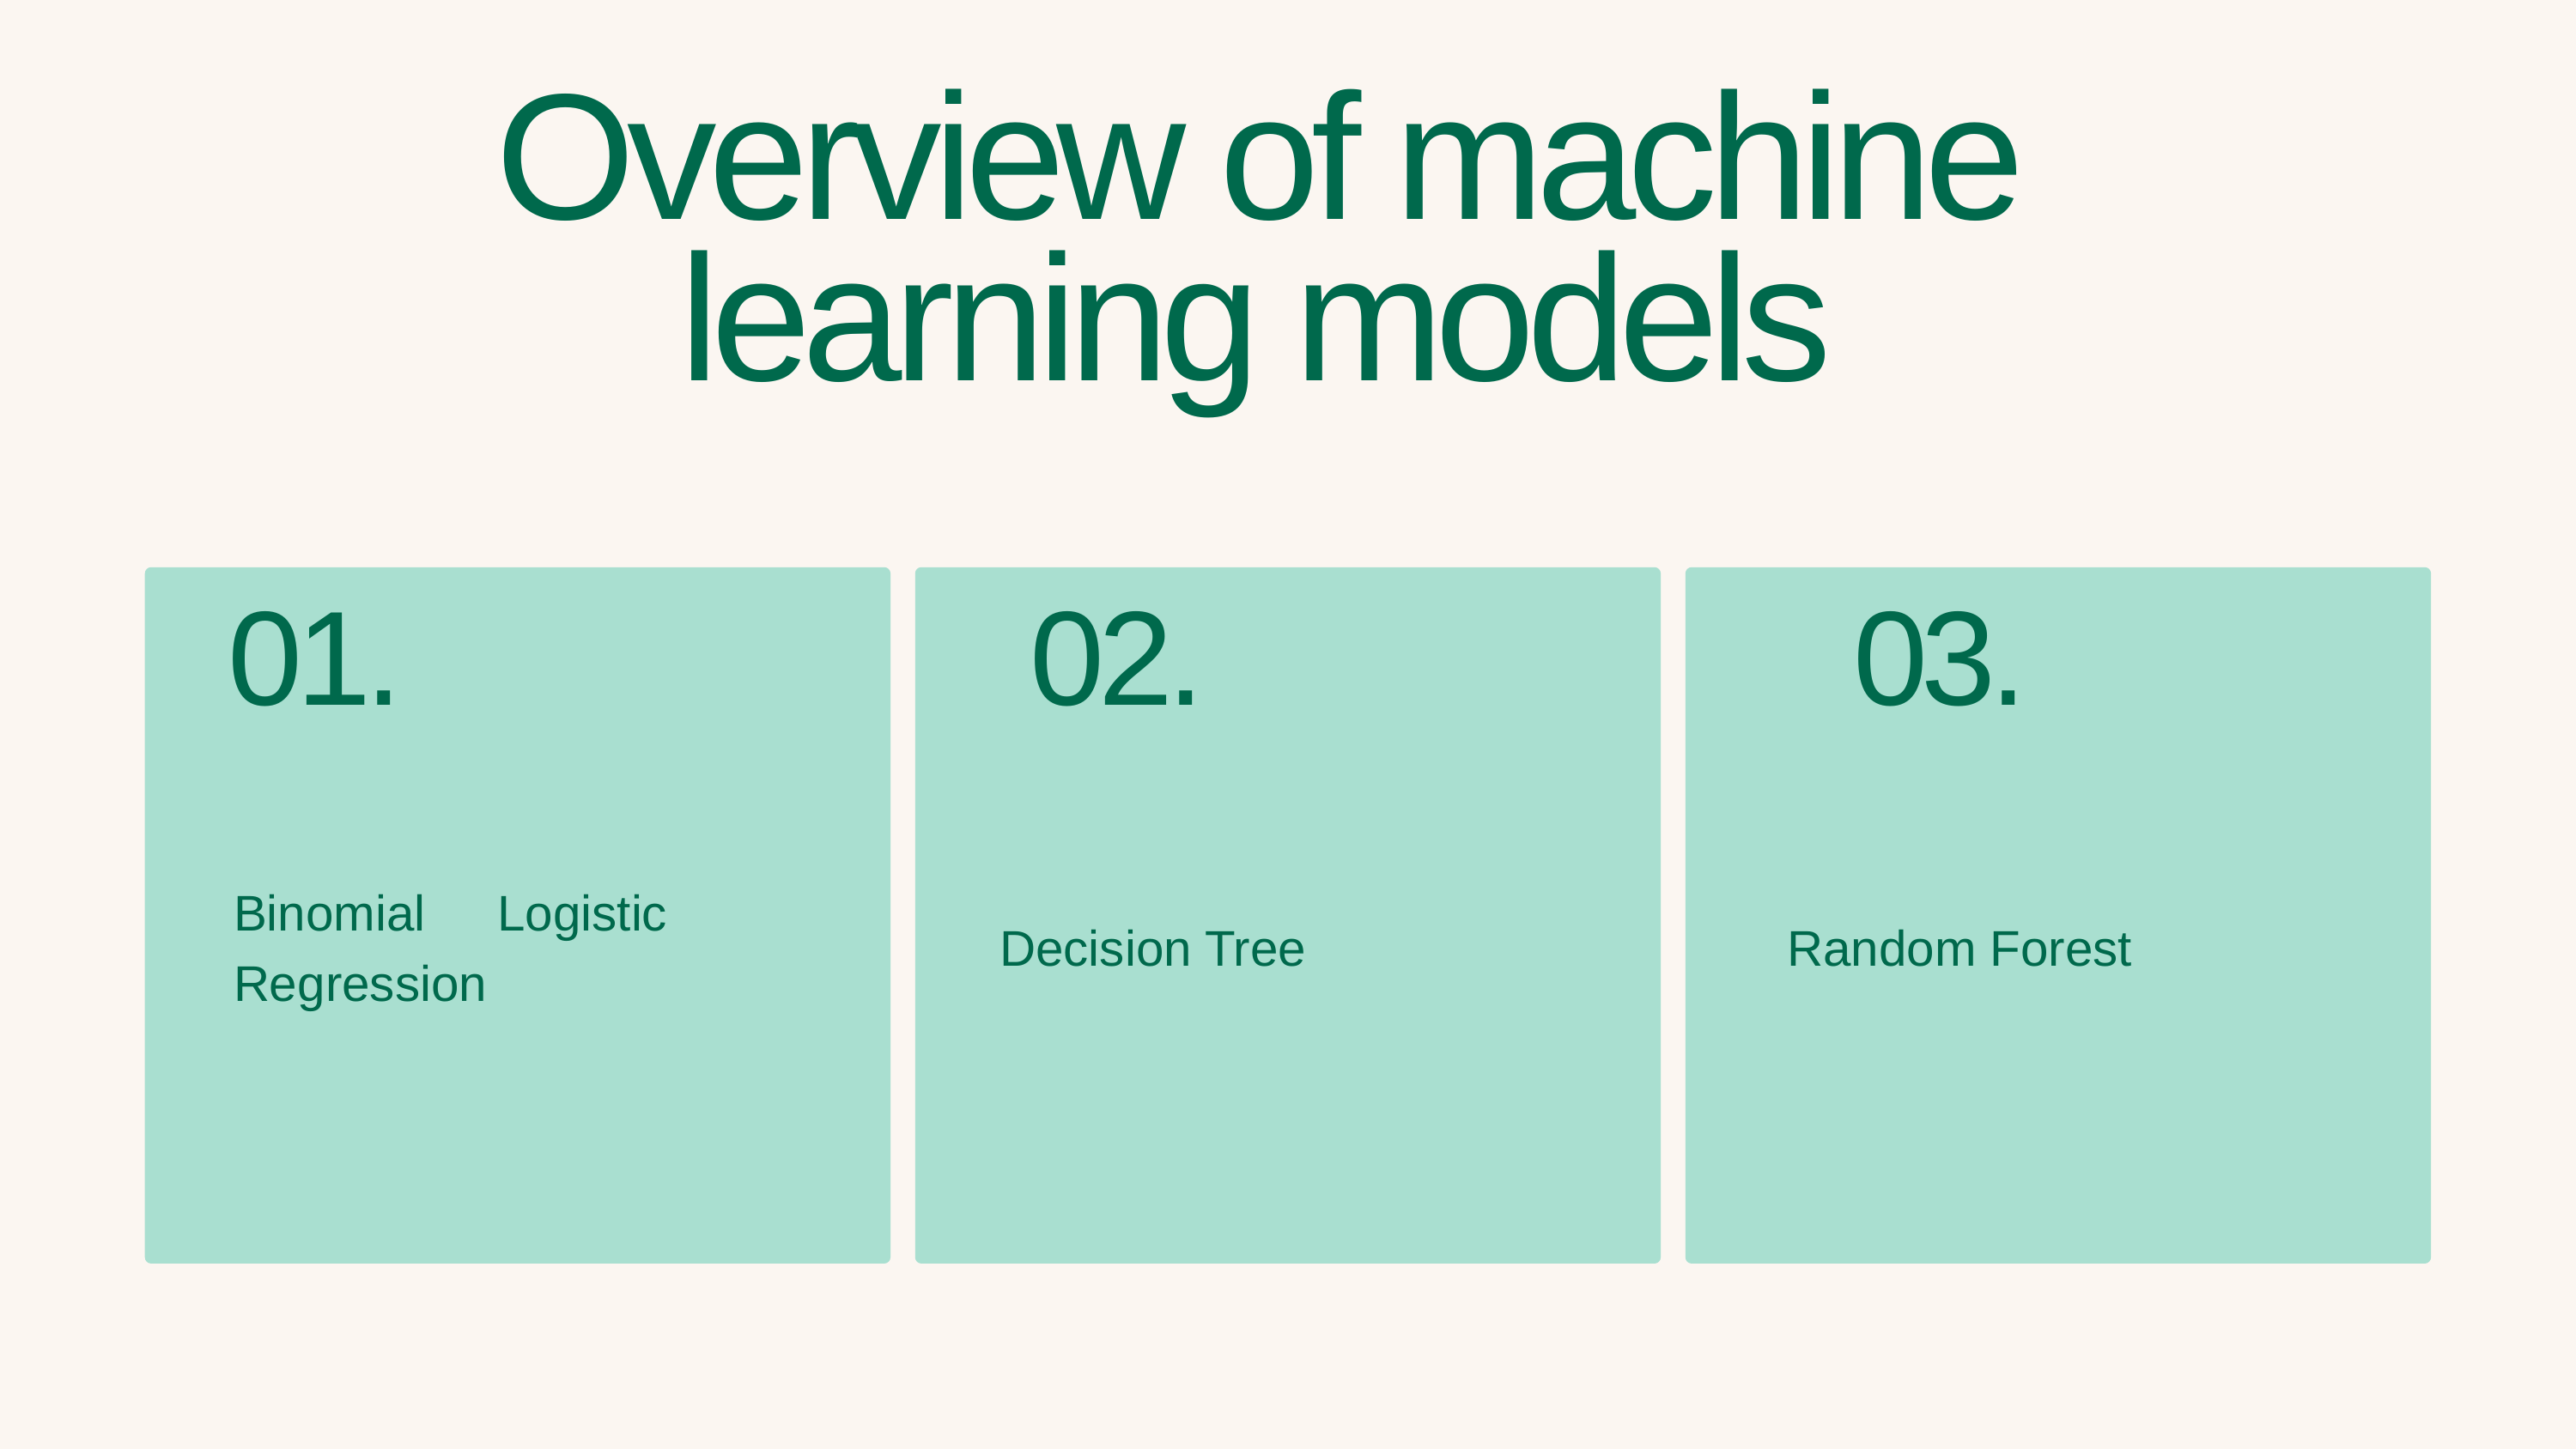

Overview of machine learning models

01.
02.
03.
Binomial Logistic Regression
Decision Tree
Random Forest